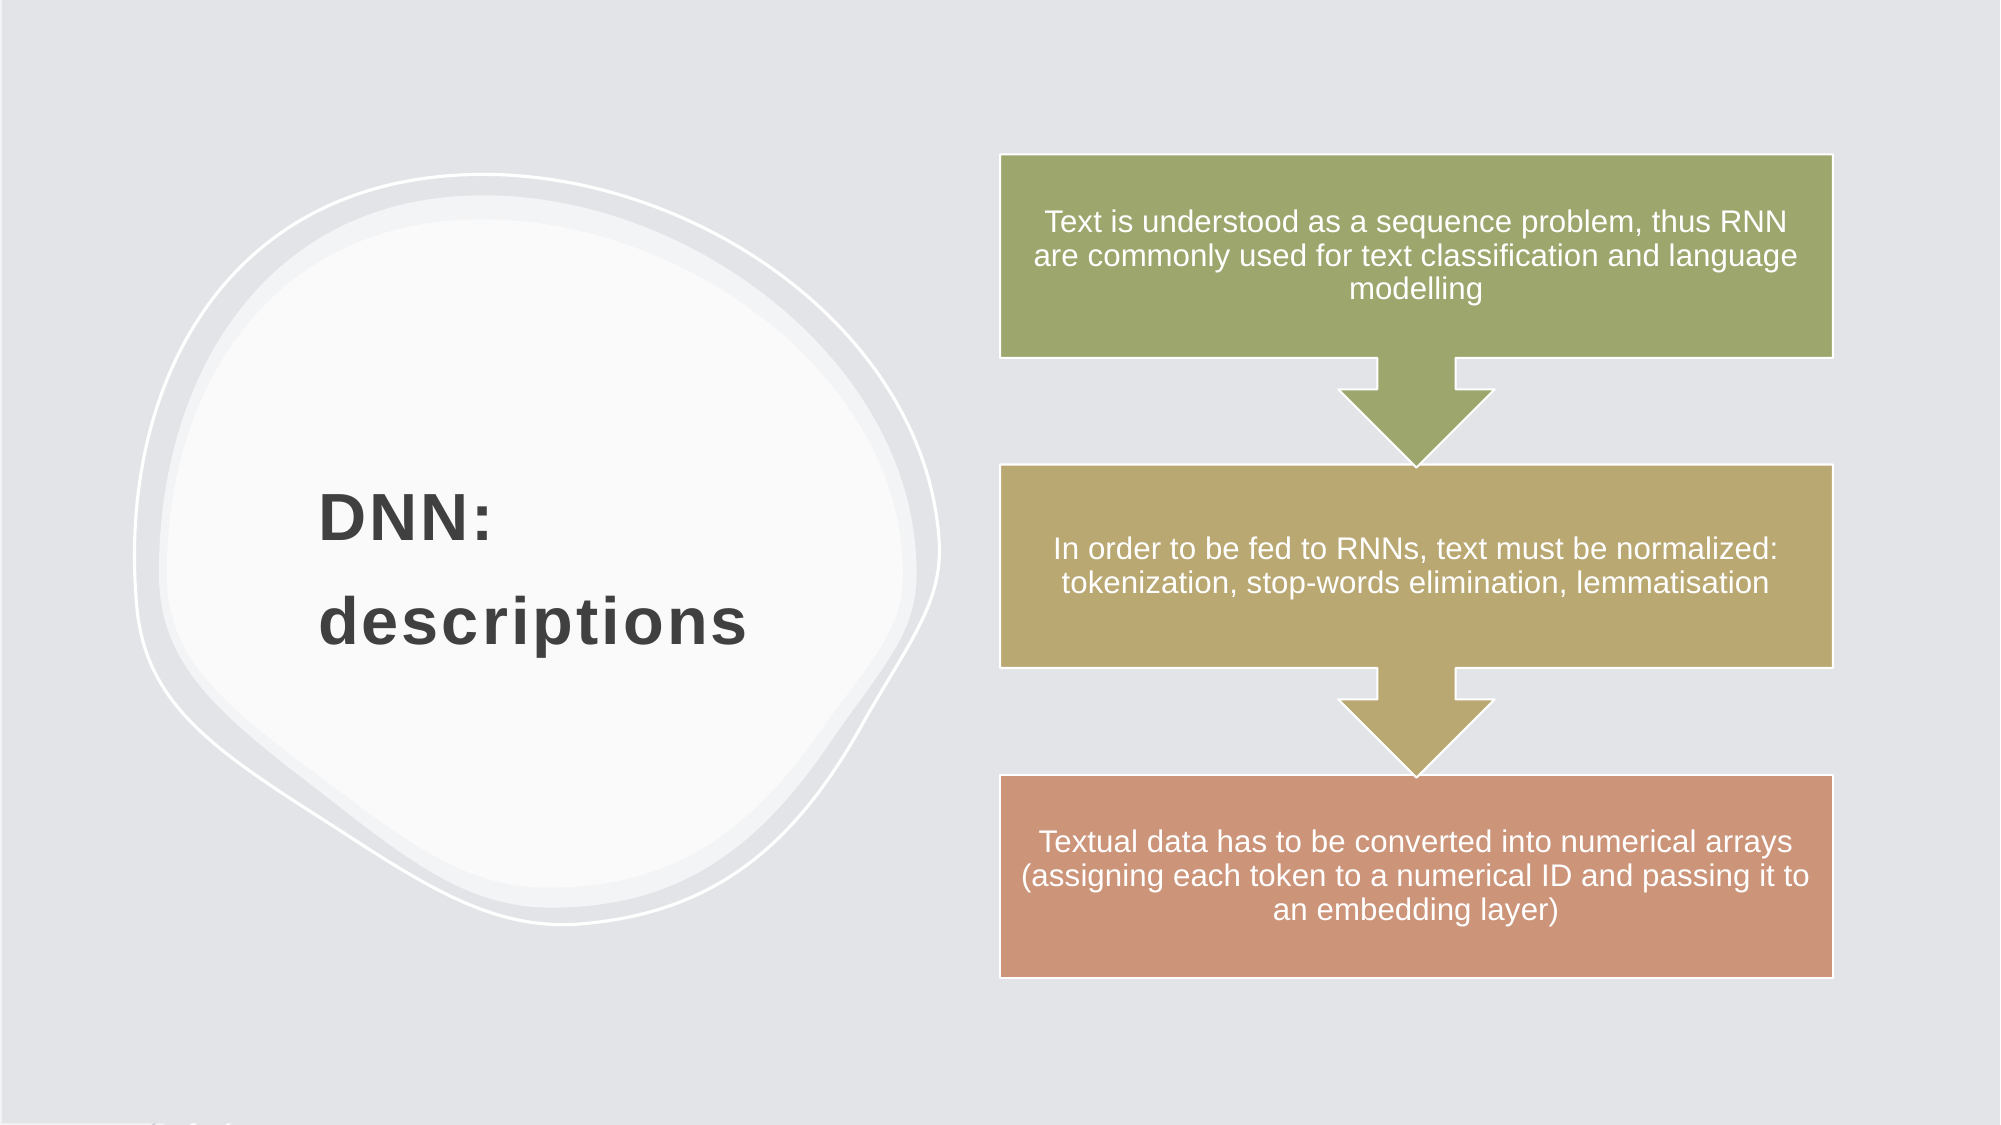

Textual data has to be converted into numerical arrays (assigning each token to a numerical ID and passing it to an embedding layer)
In order to be fed to RNNs, text must be normalized: tokenization, stop-words elimination, lemmatisation
Text is understood as a sequence problem, thus RNN are commonly used for text classification and language modelling

# DNN: descriptions